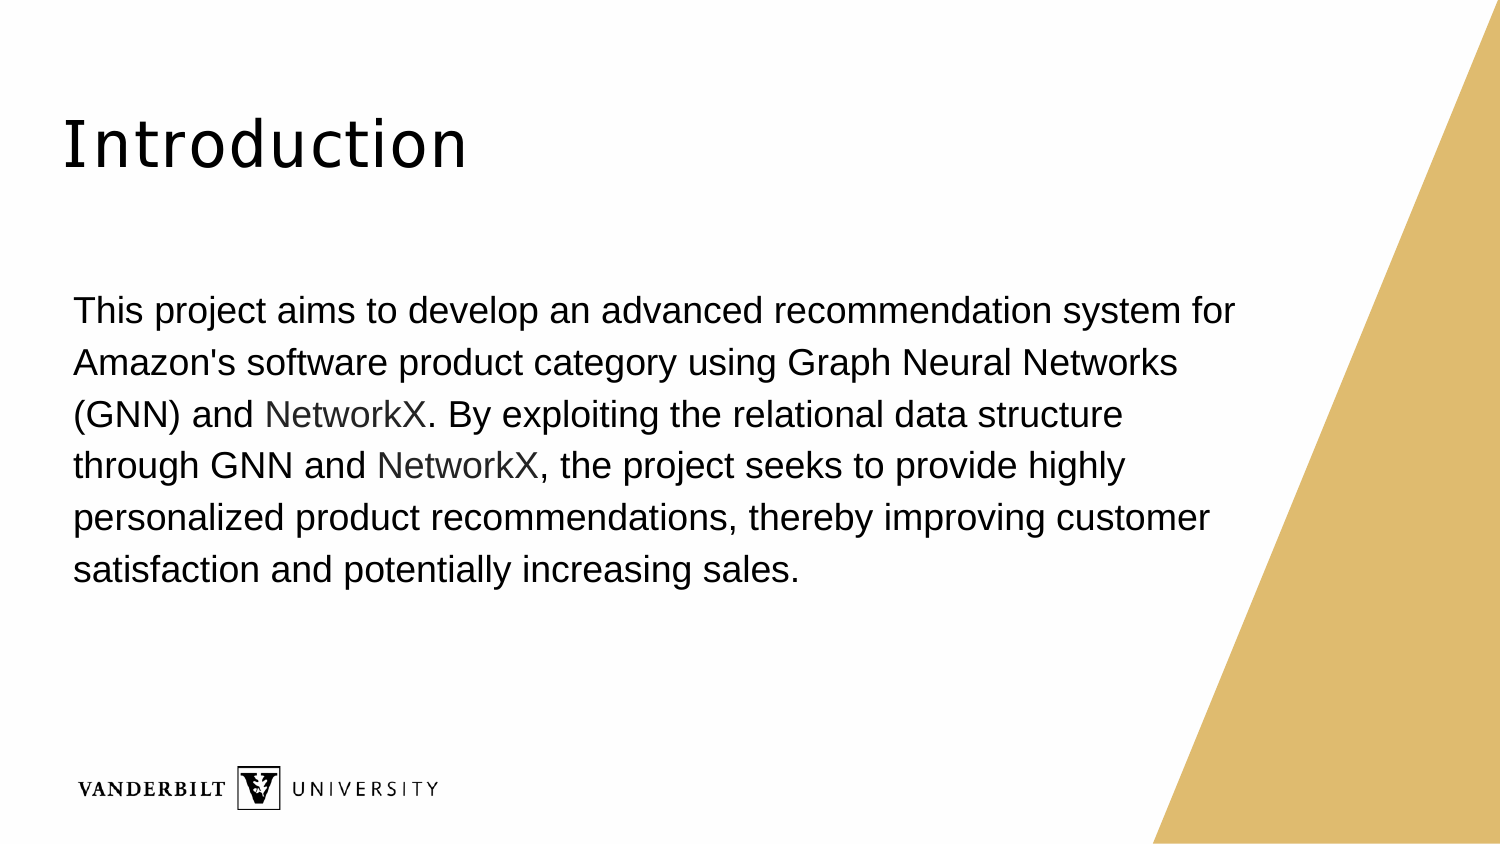

# Introduction
This project aims to develop an advanced recommendation system for Amazon's software product category using Graph Neural Networks (GNN) and NetworkX. By exploiting the relational data structure through GNN and NetworkX, the project seeks to provide highly personalized product recommendations, thereby improving customer satisfaction and potentially increasing sales.